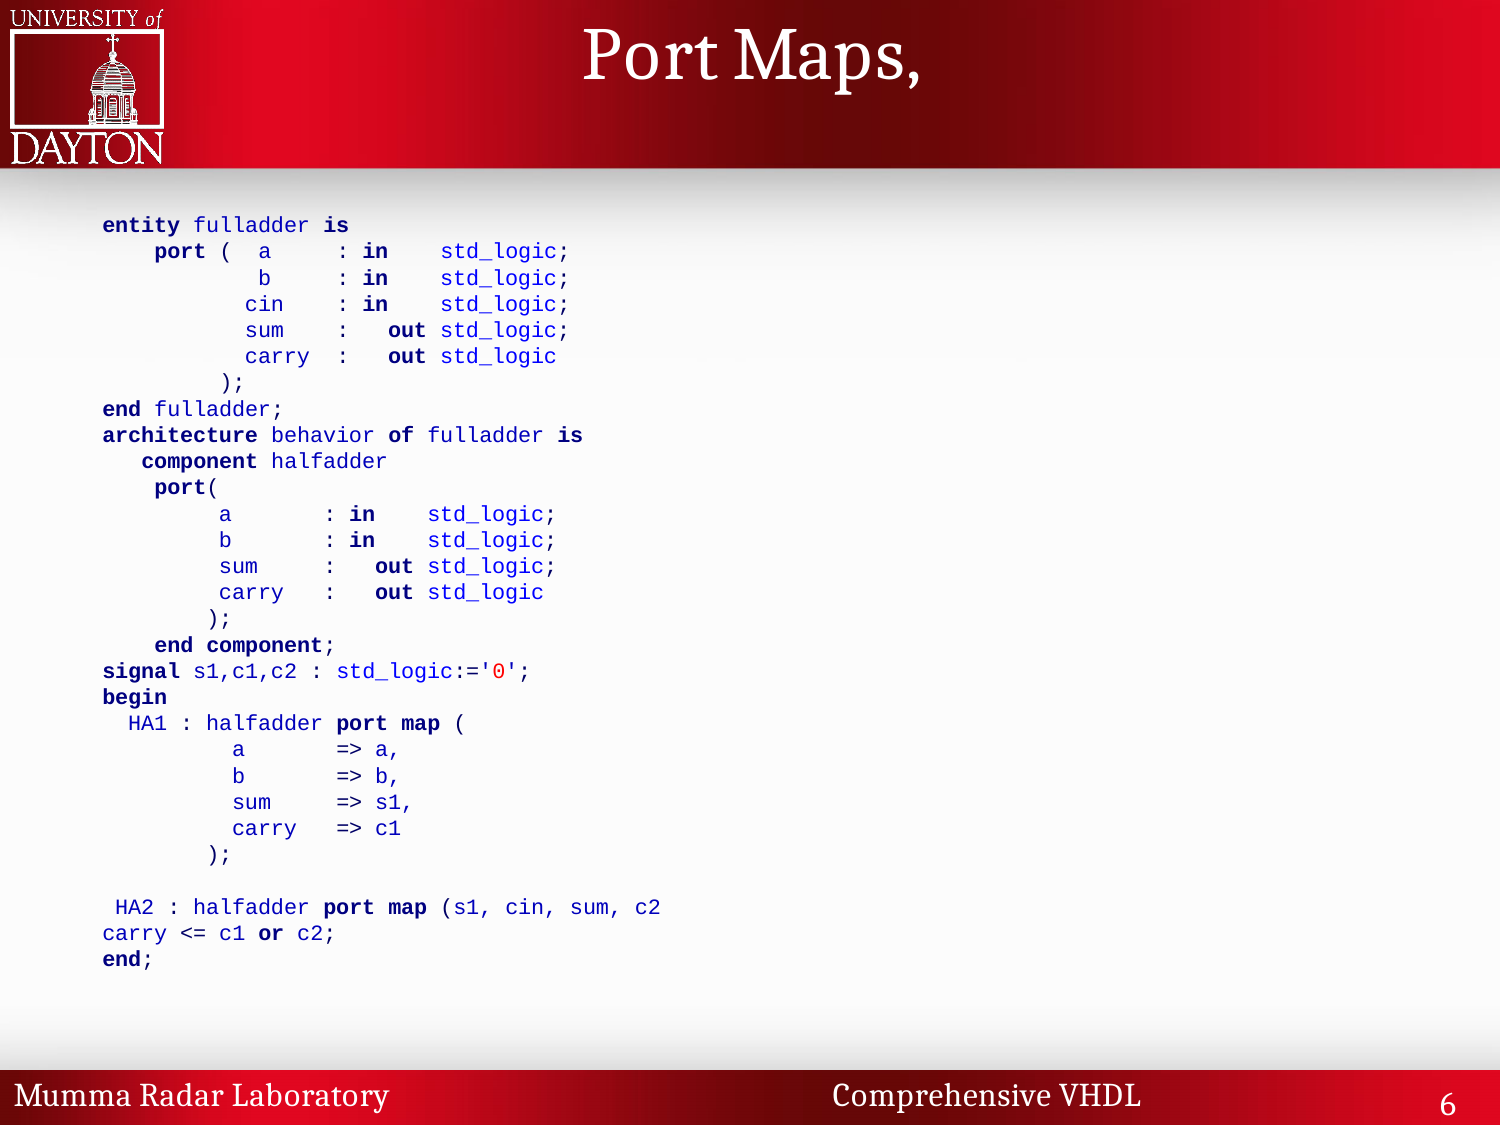

# Port Maps,
entity fulladder is
    port (  a     : in    std_logic;
            b     : in    std_logic;
           cin    : in    std_logic;
           sum    :   out std_logic;
           carry  :   out std_logic
         );
end fulladder;
architecture behavior of fulladder is
   component halfadder
    port(
         a       : in    std_logic;
         b       : in    std_logic;
         sum     :   out std_logic;
         carry   :   out std_logic
        );
    end component;
signal s1,c1,c2 : std_logic:='0';
begin
  HA1 : halfadder port map (
          a       => a,
          b       => b,
          sum     => s1,
          carry   => c1
        );
 HA2 : halfadder port map (s1, cin, sum, c2
carry <= c1 or c2;  
end;
Mumma Radar Laboratory                                                             Comprehensive VHDL